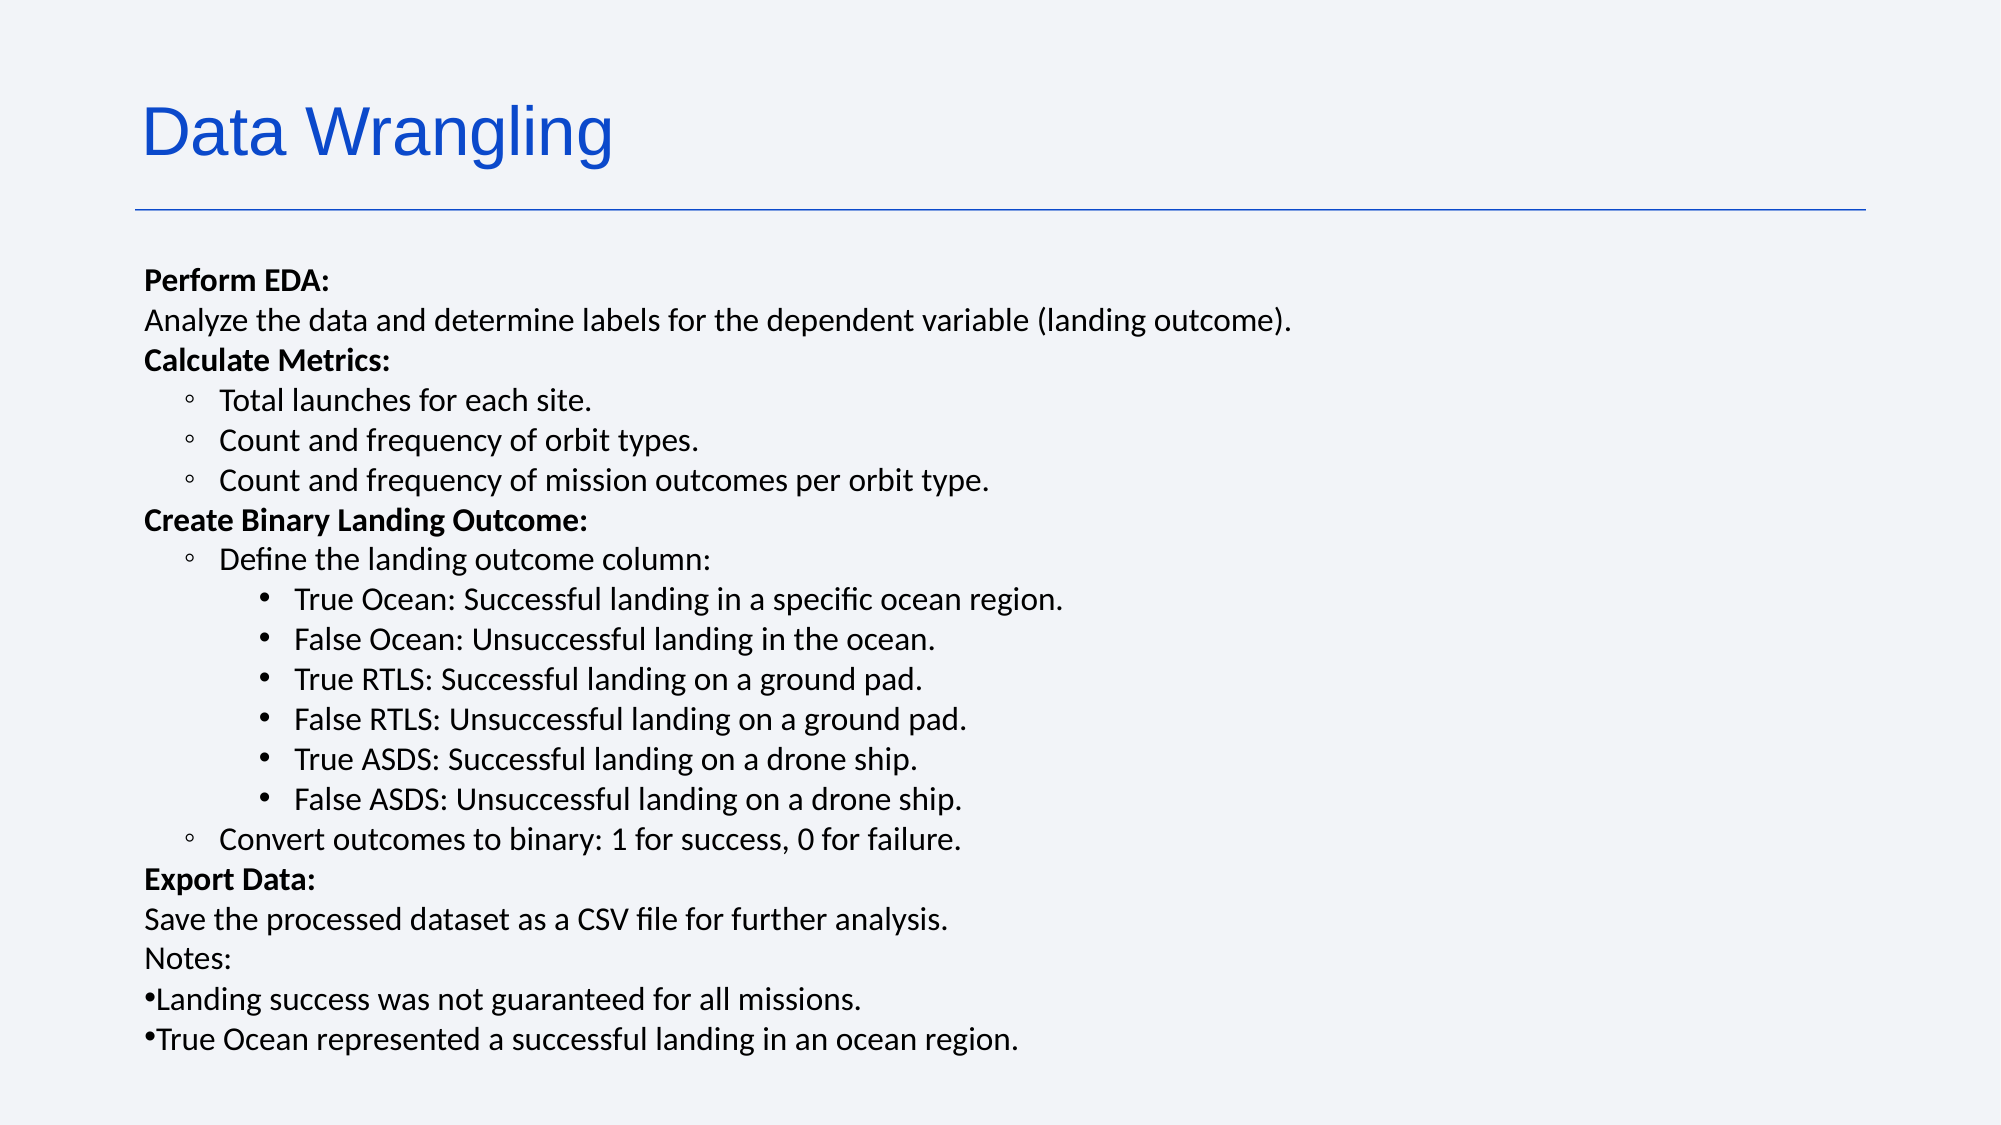

Data Wrangling
Perform EDA:
Analyze the data and determine labels for the dependent variable (landing outcome).
Calculate Metrics:
Total launches for each site.
Count and frequency of orbit types.
Count and frequency of mission outcomes per orbit type.
Create Binary Landing Outcome:
Define the landing outcome column:
True Ocean: Successful landing in a specific ocean region.
False Ocean: Unsuccessful landing in the ocean.
True RTLS: Successful landing on a ground pad.
False RTLS: Unsuccessful landing on a ground pad.
True ASDS: Successful landing on a drone ship.
False ASDS: Unsuccessful landing on a drone ship.
Convert outcomes to binary: 1 for success, 0 for failure.
Export Data:
Save the processed dataset as a CSV file for further analysis.
Notes:
Landing success was not guaranteed for all missions.
True Ocean represented a successful landing in an ocean region.
11